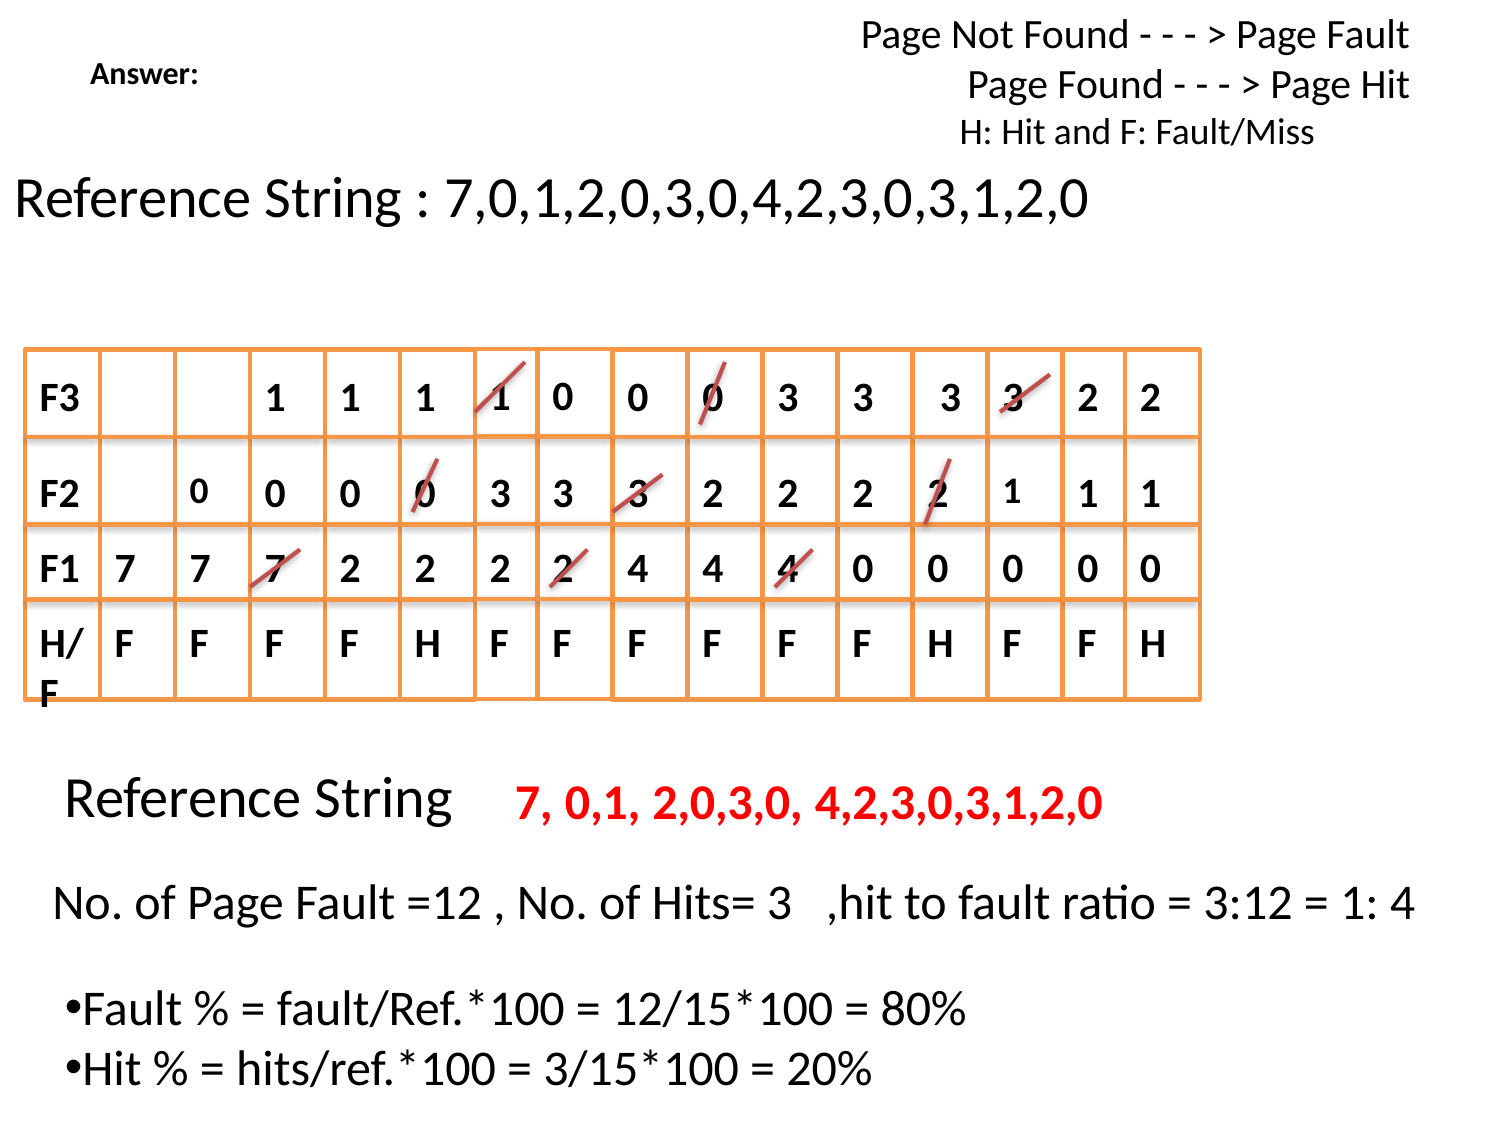

Page Not Found - - - > Page Fault
Page Found - - - > Page Hit
# Answer:
H: Hit and F: Fault/Miss
Reference String : 7,0,1,2,0,3,0,4,2,3,0,3,1,2,0

1
3
2
F

0
3
2
F

F3
F2
F1
H/F

7
F

0
7
F

1
0
7
F

1
0

2
F

1
0
2
H

0
3
4
F

0
2
4
F

3
2
4
F

3
2
0
F

2
0
H
3

3
1
0
F

2
1
0
F

2
1
0
H

Reference String
7,
0,
1,
2,
0,
3,
0,
4,
2,
3,
0,
3,
1,
2,
0
No. of Page Fault =12 , No. of Hits= 3   ,hit to fault ratio = 3:12 = 1: 4
Fault % = fault/Ref.*100 = 12/15*100 = 80%
Hit % = hits/ref.*100 = 3/15*100 = 20%